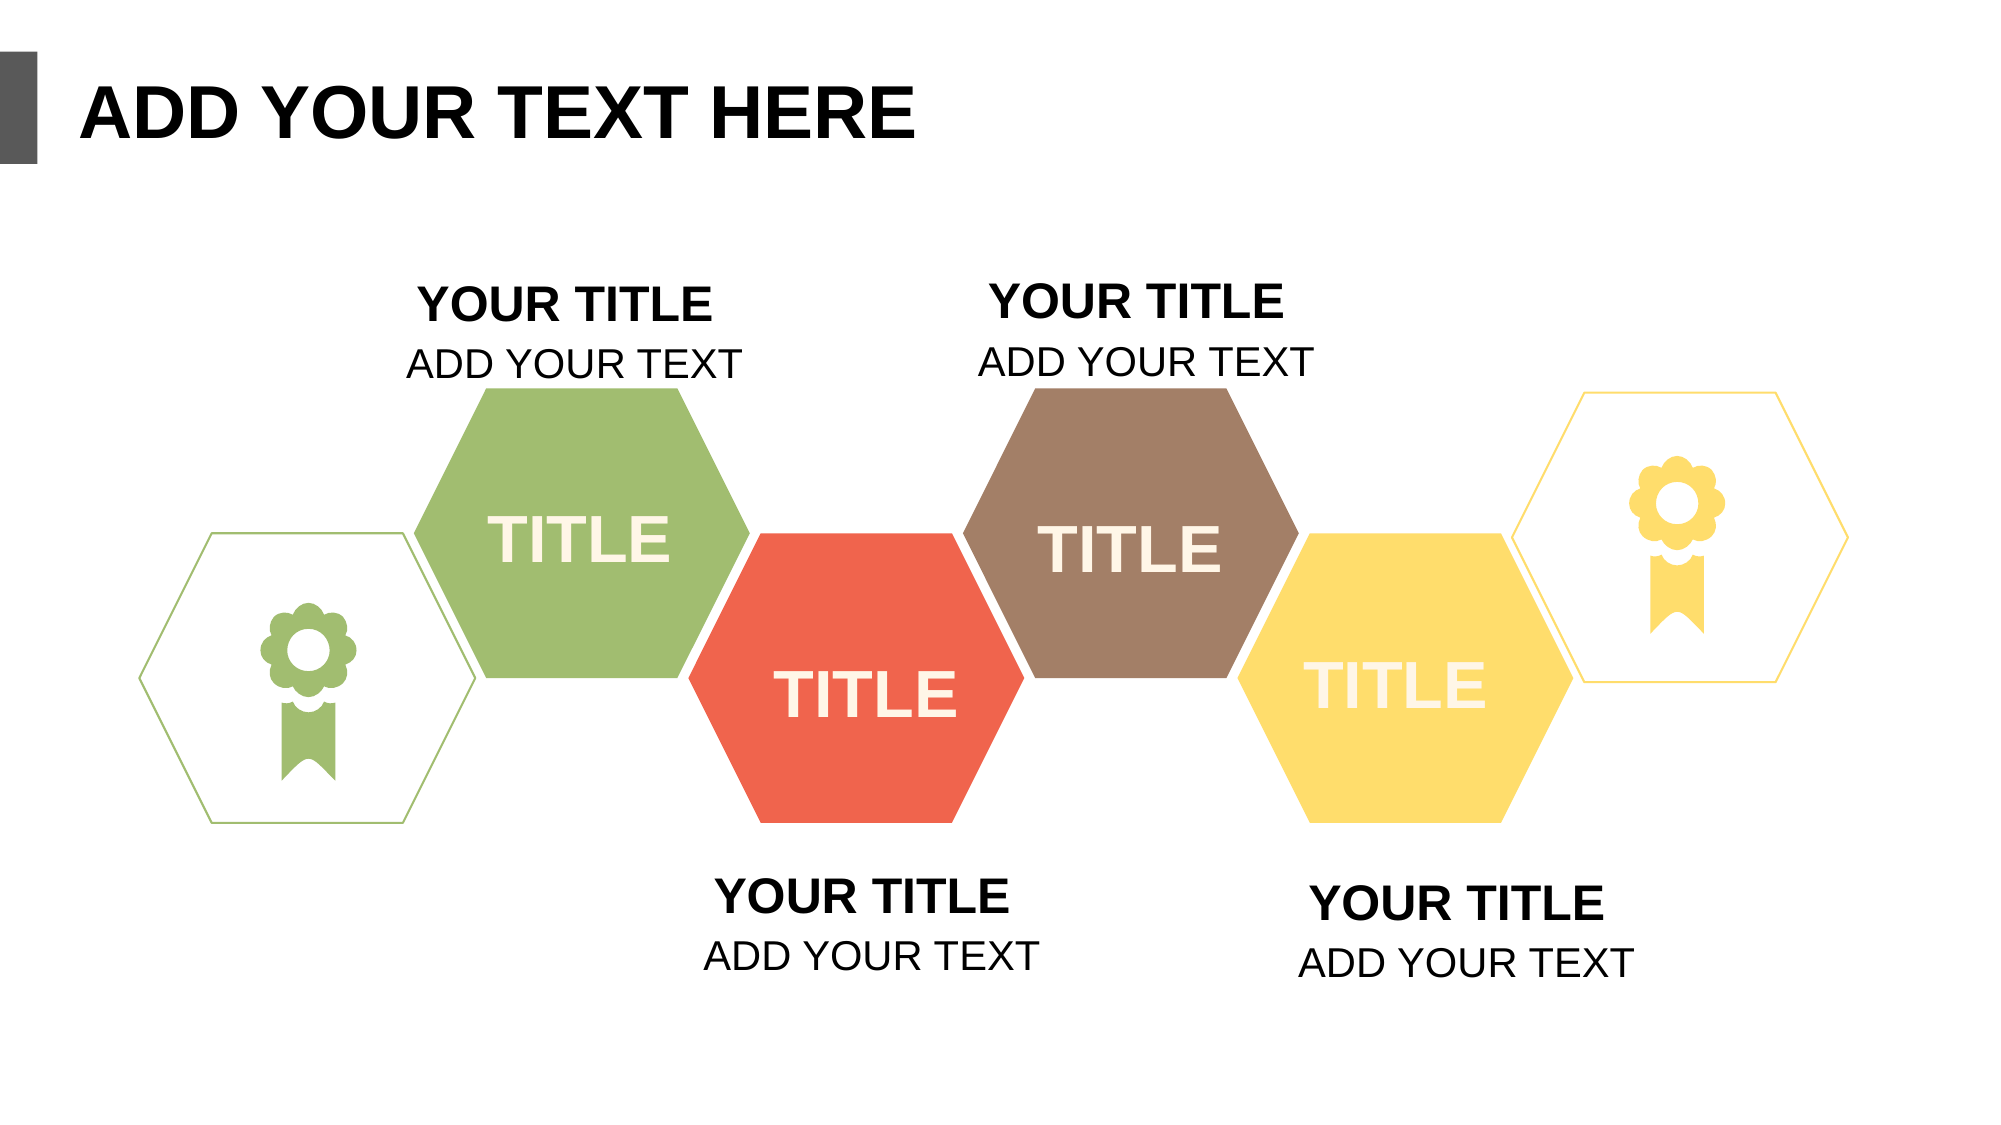

ADD YOUR TEXT HERE
YOUR TITLE
ADD YOUR TEXT
YOUR TITLE
ADD YOUR TEXT

TITLE
TITLE

TITLE
TITLE
YOUR TITLE
ADD YOUR TEXT
YOUR TITLE
ADD YOUR TEXT